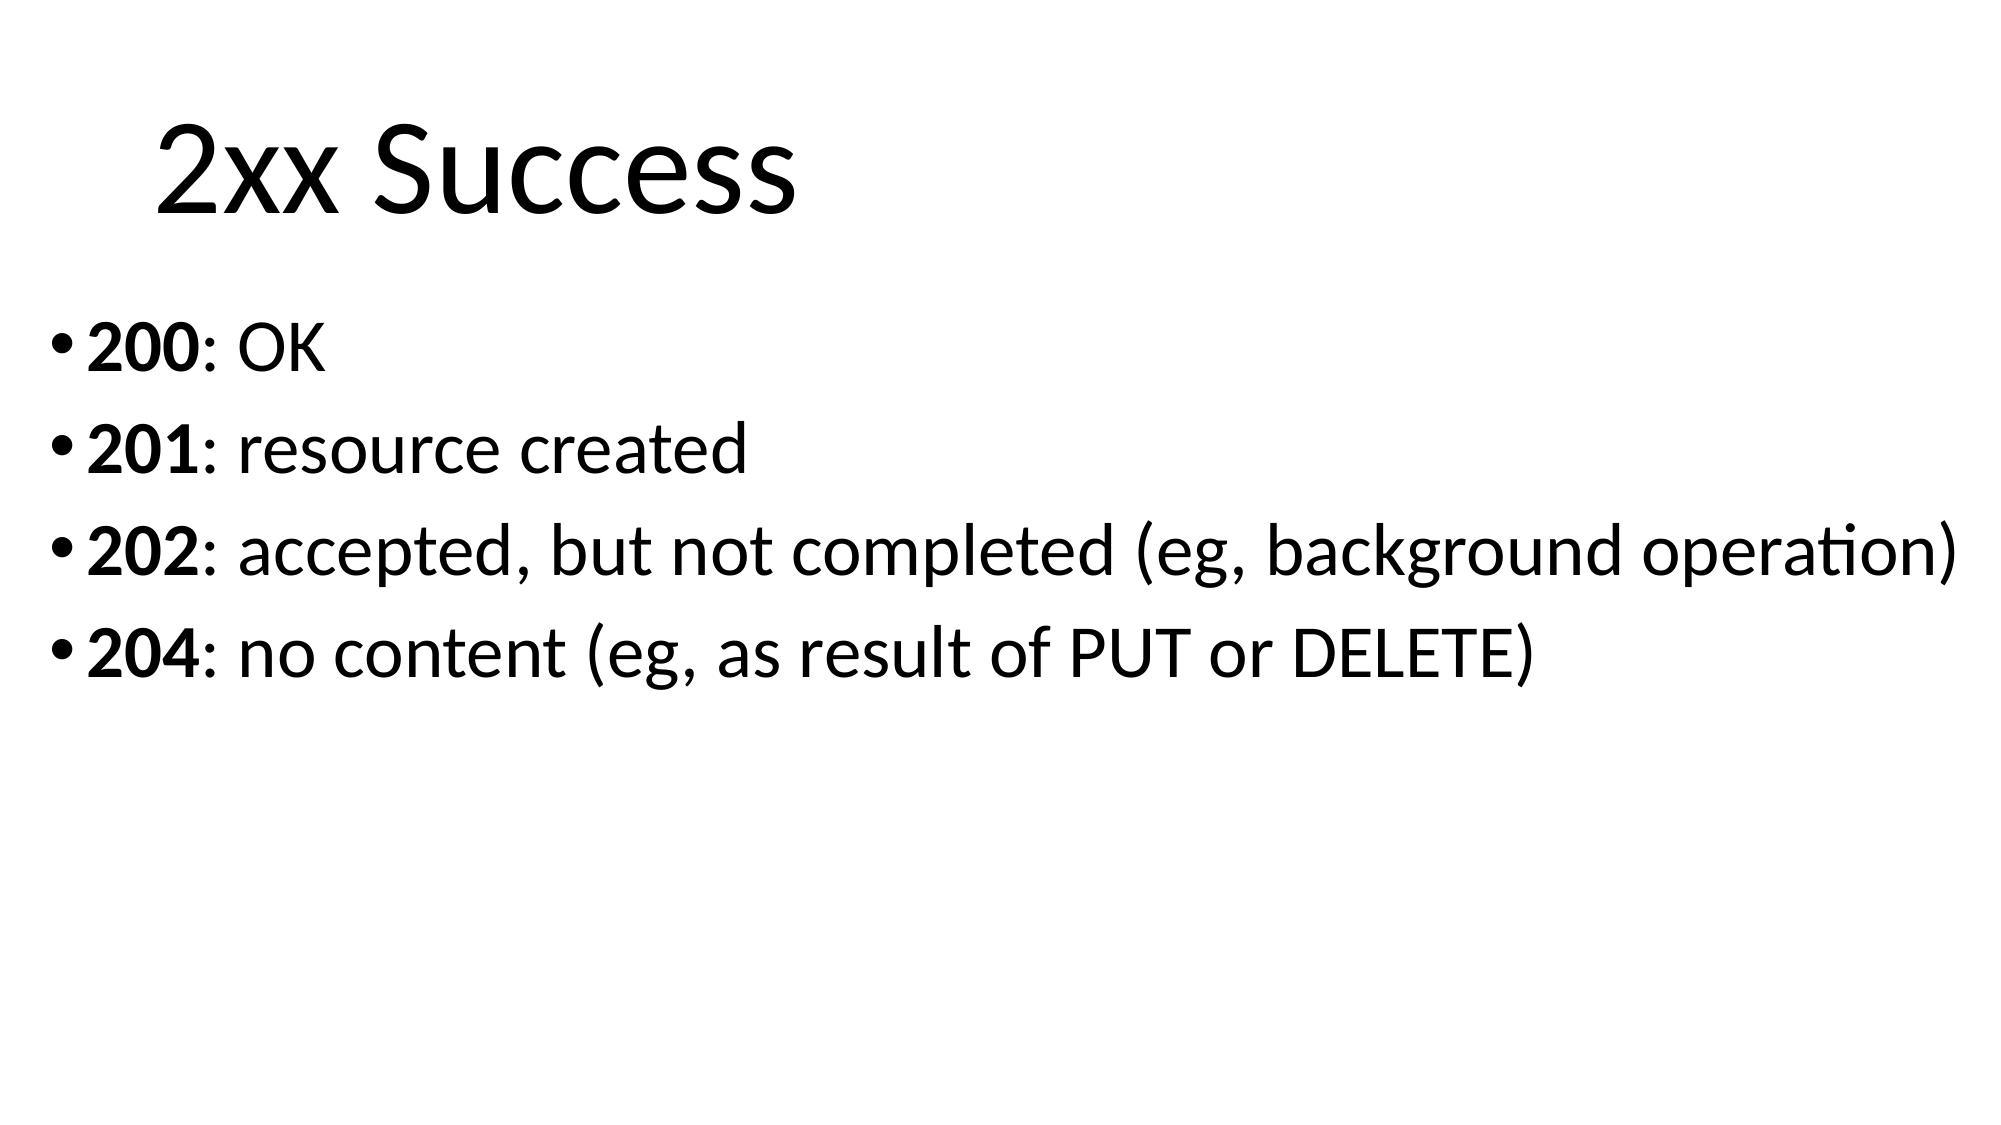

# 2xx Success
200: OK
201: resource created
202: accepted, but not completed (eg, background operation)
204: no content (eg, as result of PUT or DELETE)